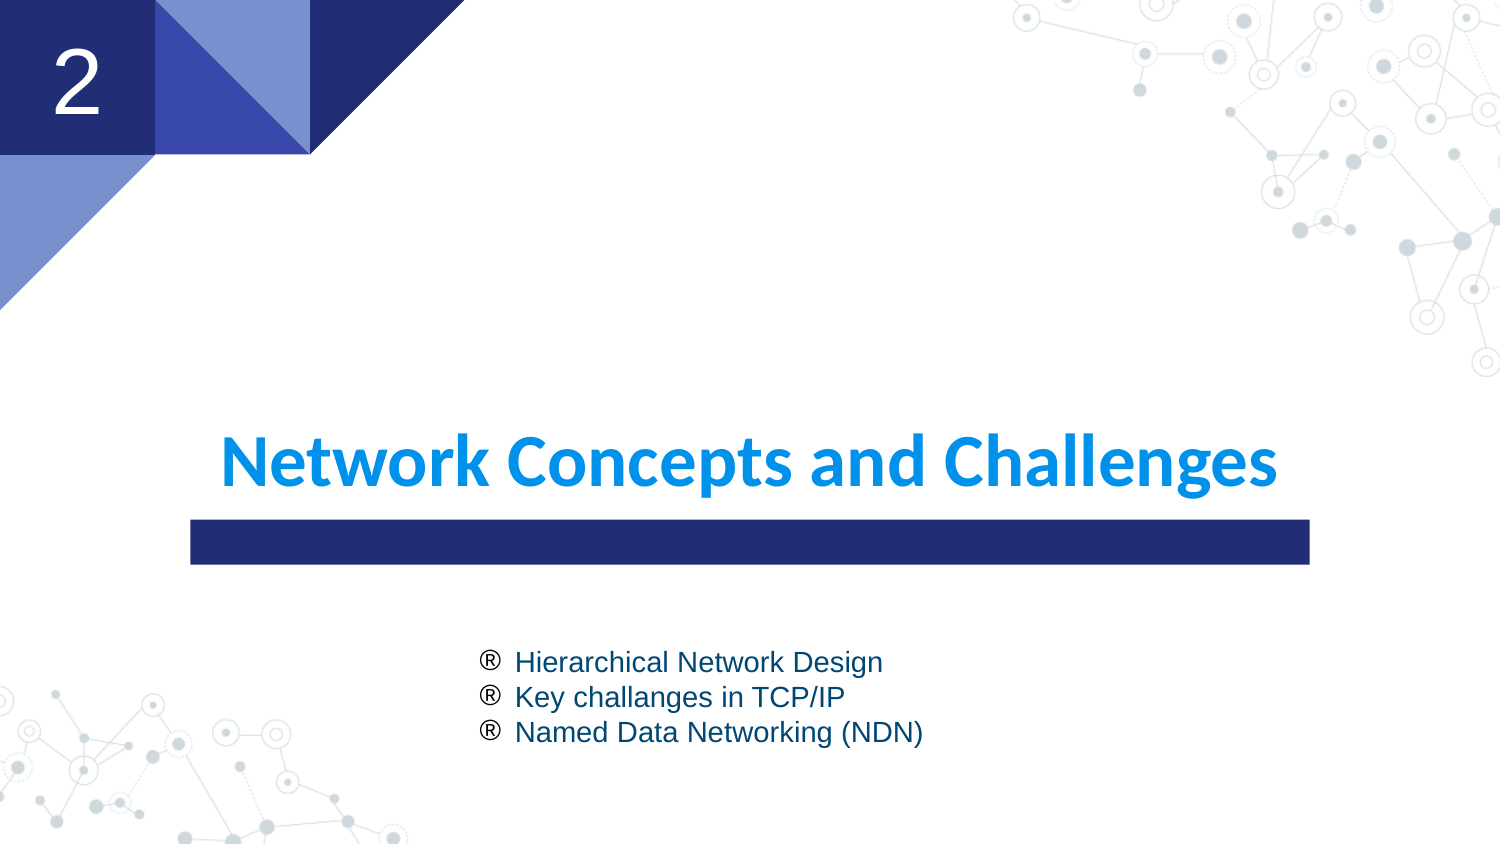

2

# Network Concepts and Challenges

Hierarchical Network Design
Key challanges in TCP/IP
Named Data Networking (NDN)